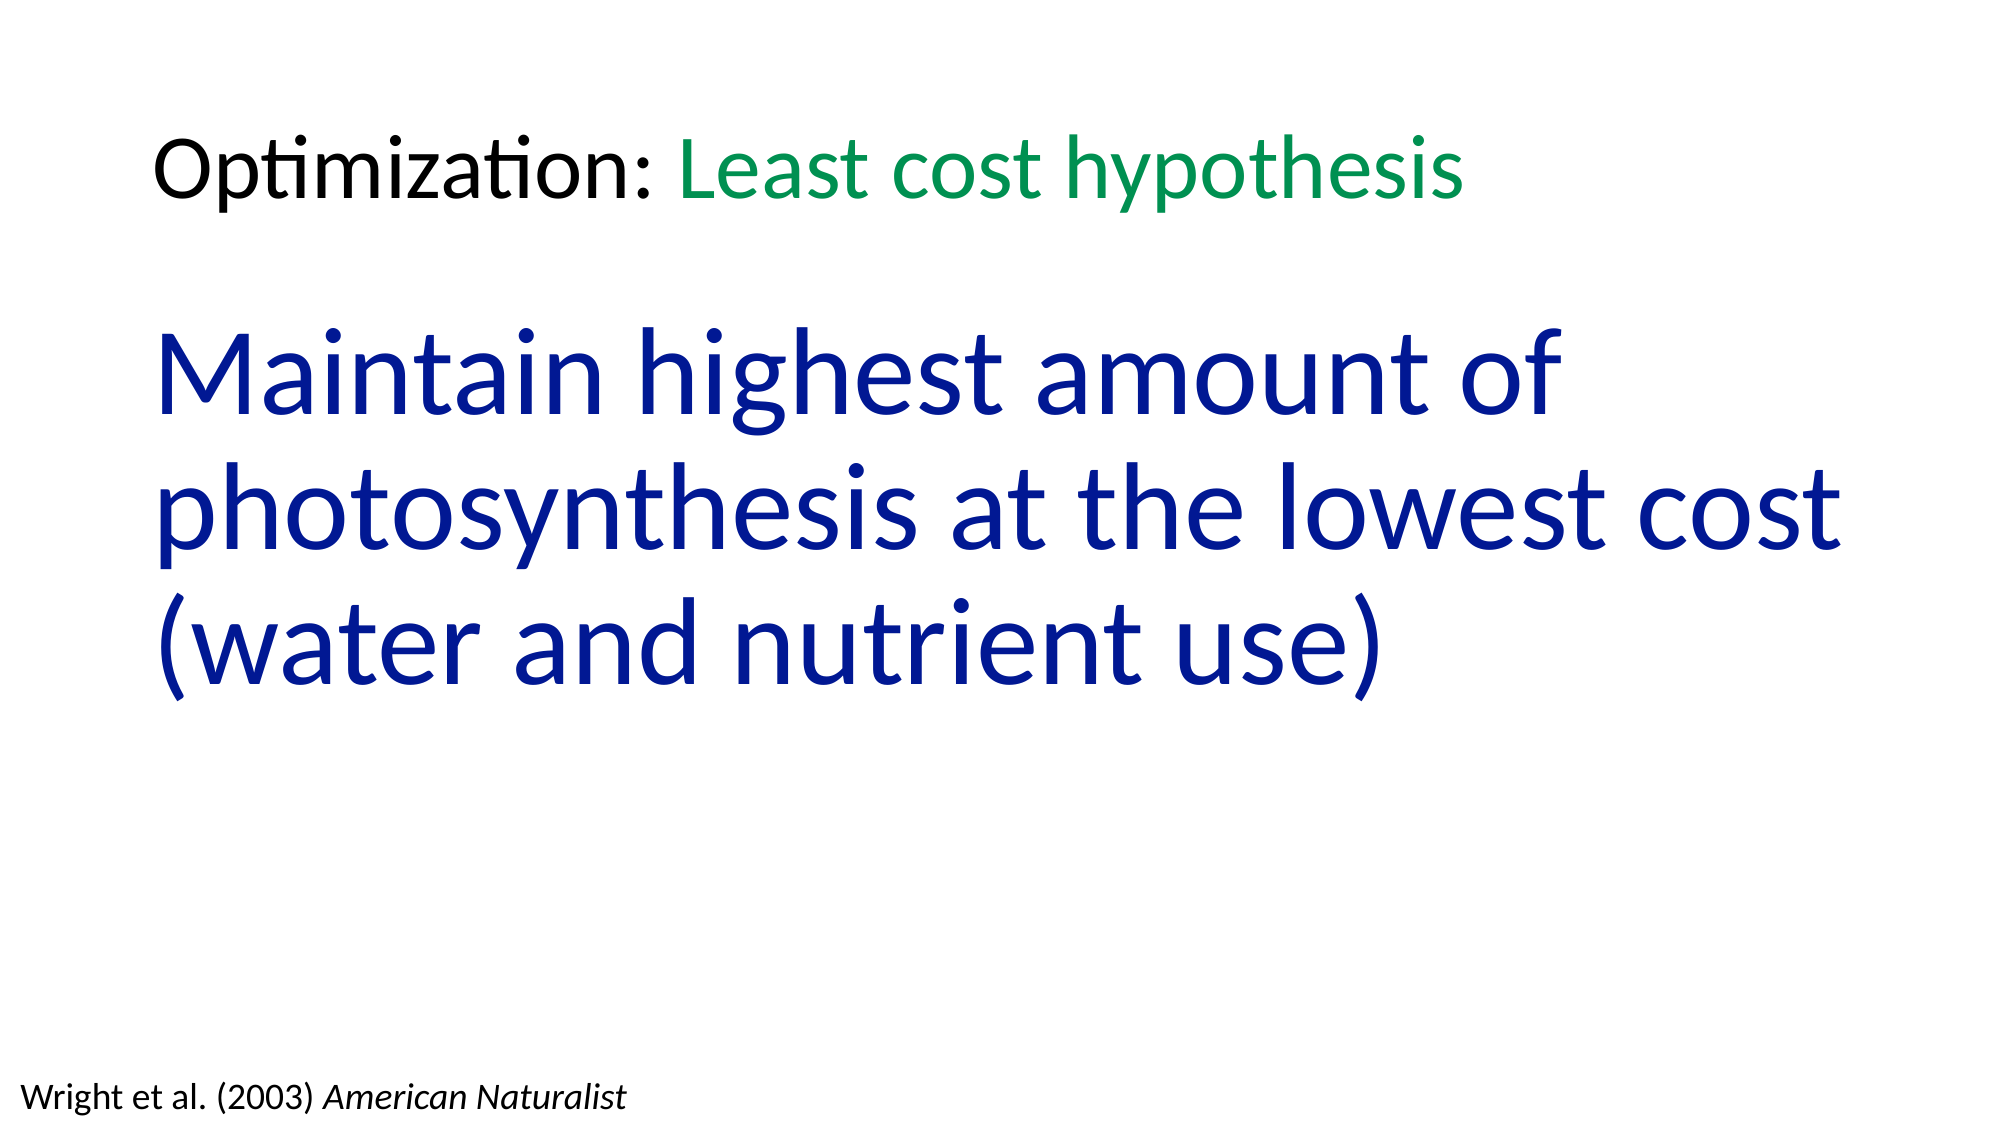

# Optimization: Least cost hypothesis
Maintain highest amount of photosynthesis at the lowest cost (water and nutrient use)
Wright et al. (2003) American Naturalist